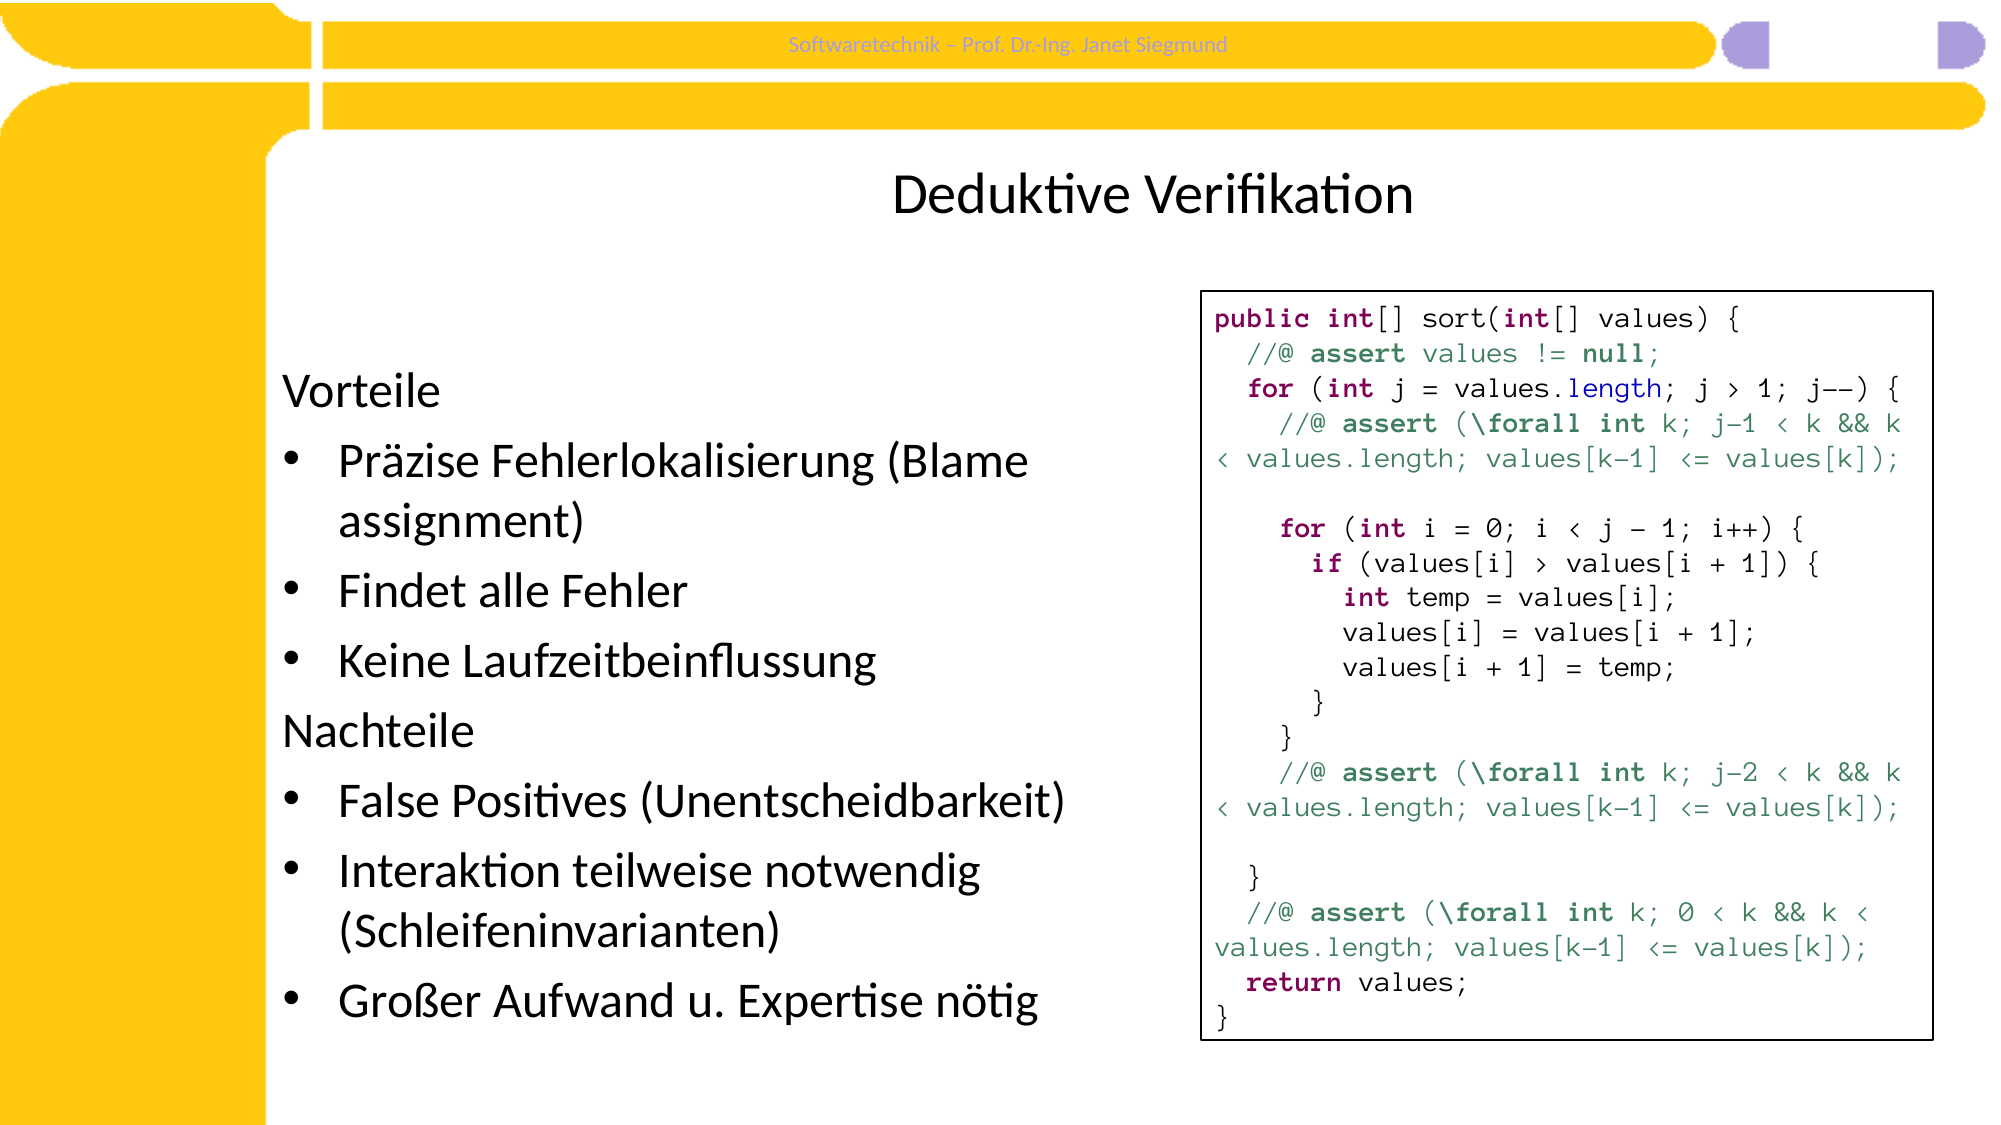

# Deduktive Verifikation
public int[] sort(int[] values) {
  //@ assert values != null;
  for (int j = values.length; j > 1; j--) {
    //@ assert (\forall int k; j-1 < k && k < values.length; values[k-1] <= values[k]);
    for (int i = 0; i < j - 1; i++) {
      if (values[i] > values[i + 1]) {
        int temp = values[i];
        values[i] = values[i + 1];
        values[i + 1] = temp;
      }
    }
    //@ assert (\forall int k; j-2 < k && k < values.length; values[k-1] <= values[k]);
  }
  //@ assert (\forall int k; 0 < k && k < values.length; values[k-1] <= values[k]);
  return values;
}
Vorteile
Präzise Fehlerlokalisierung (Blame assignment)
Findet alle Fehler
Keine Laufzeitbeinflussung
Nachteile
False Positives (Unentscheidbarkeit)
Interaktion teilweise notwendig (Schleifeninvarianten)
Großer Aufwand u. Expertise nötig